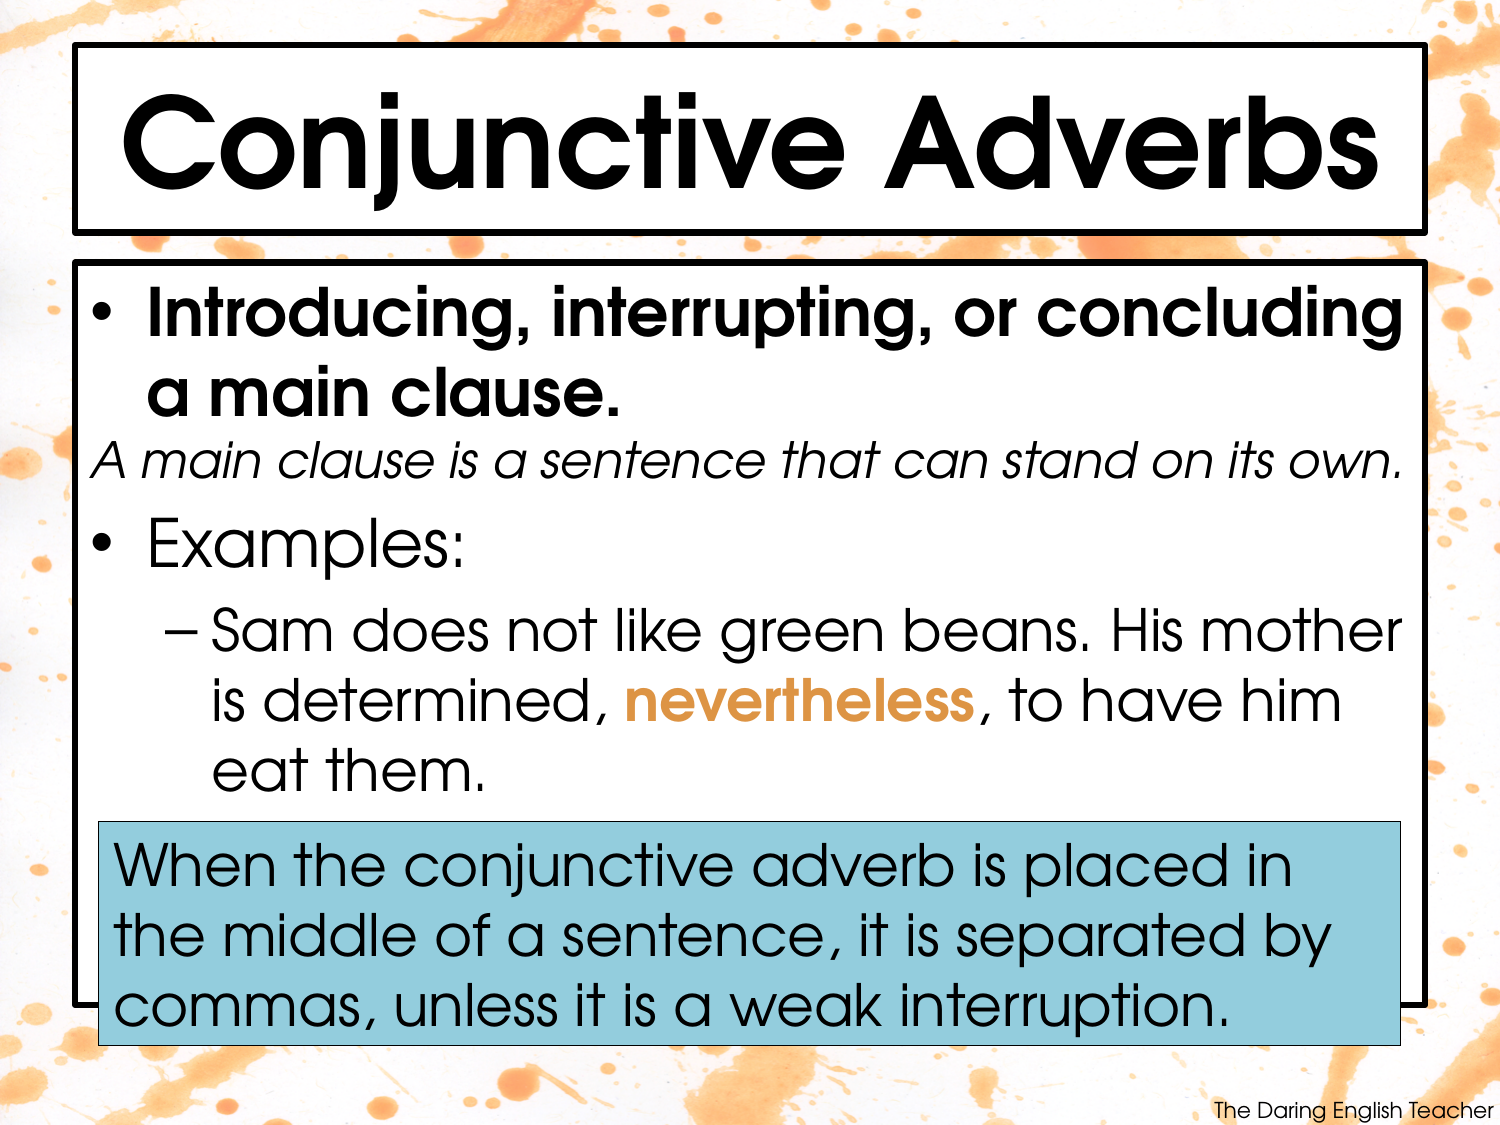

# Conjunctive Adverbs
Introducing, interrupting, or concluding a main clause.
A main clause is a sentence that can stand on its own.
Examples:
Sam does not like green beans. His mother is determined, nevertheless, to have him eat them.
When the conjunctive adverb is placed in the middle of a sentence, it is separated by commas, unless it is a weak interruption.